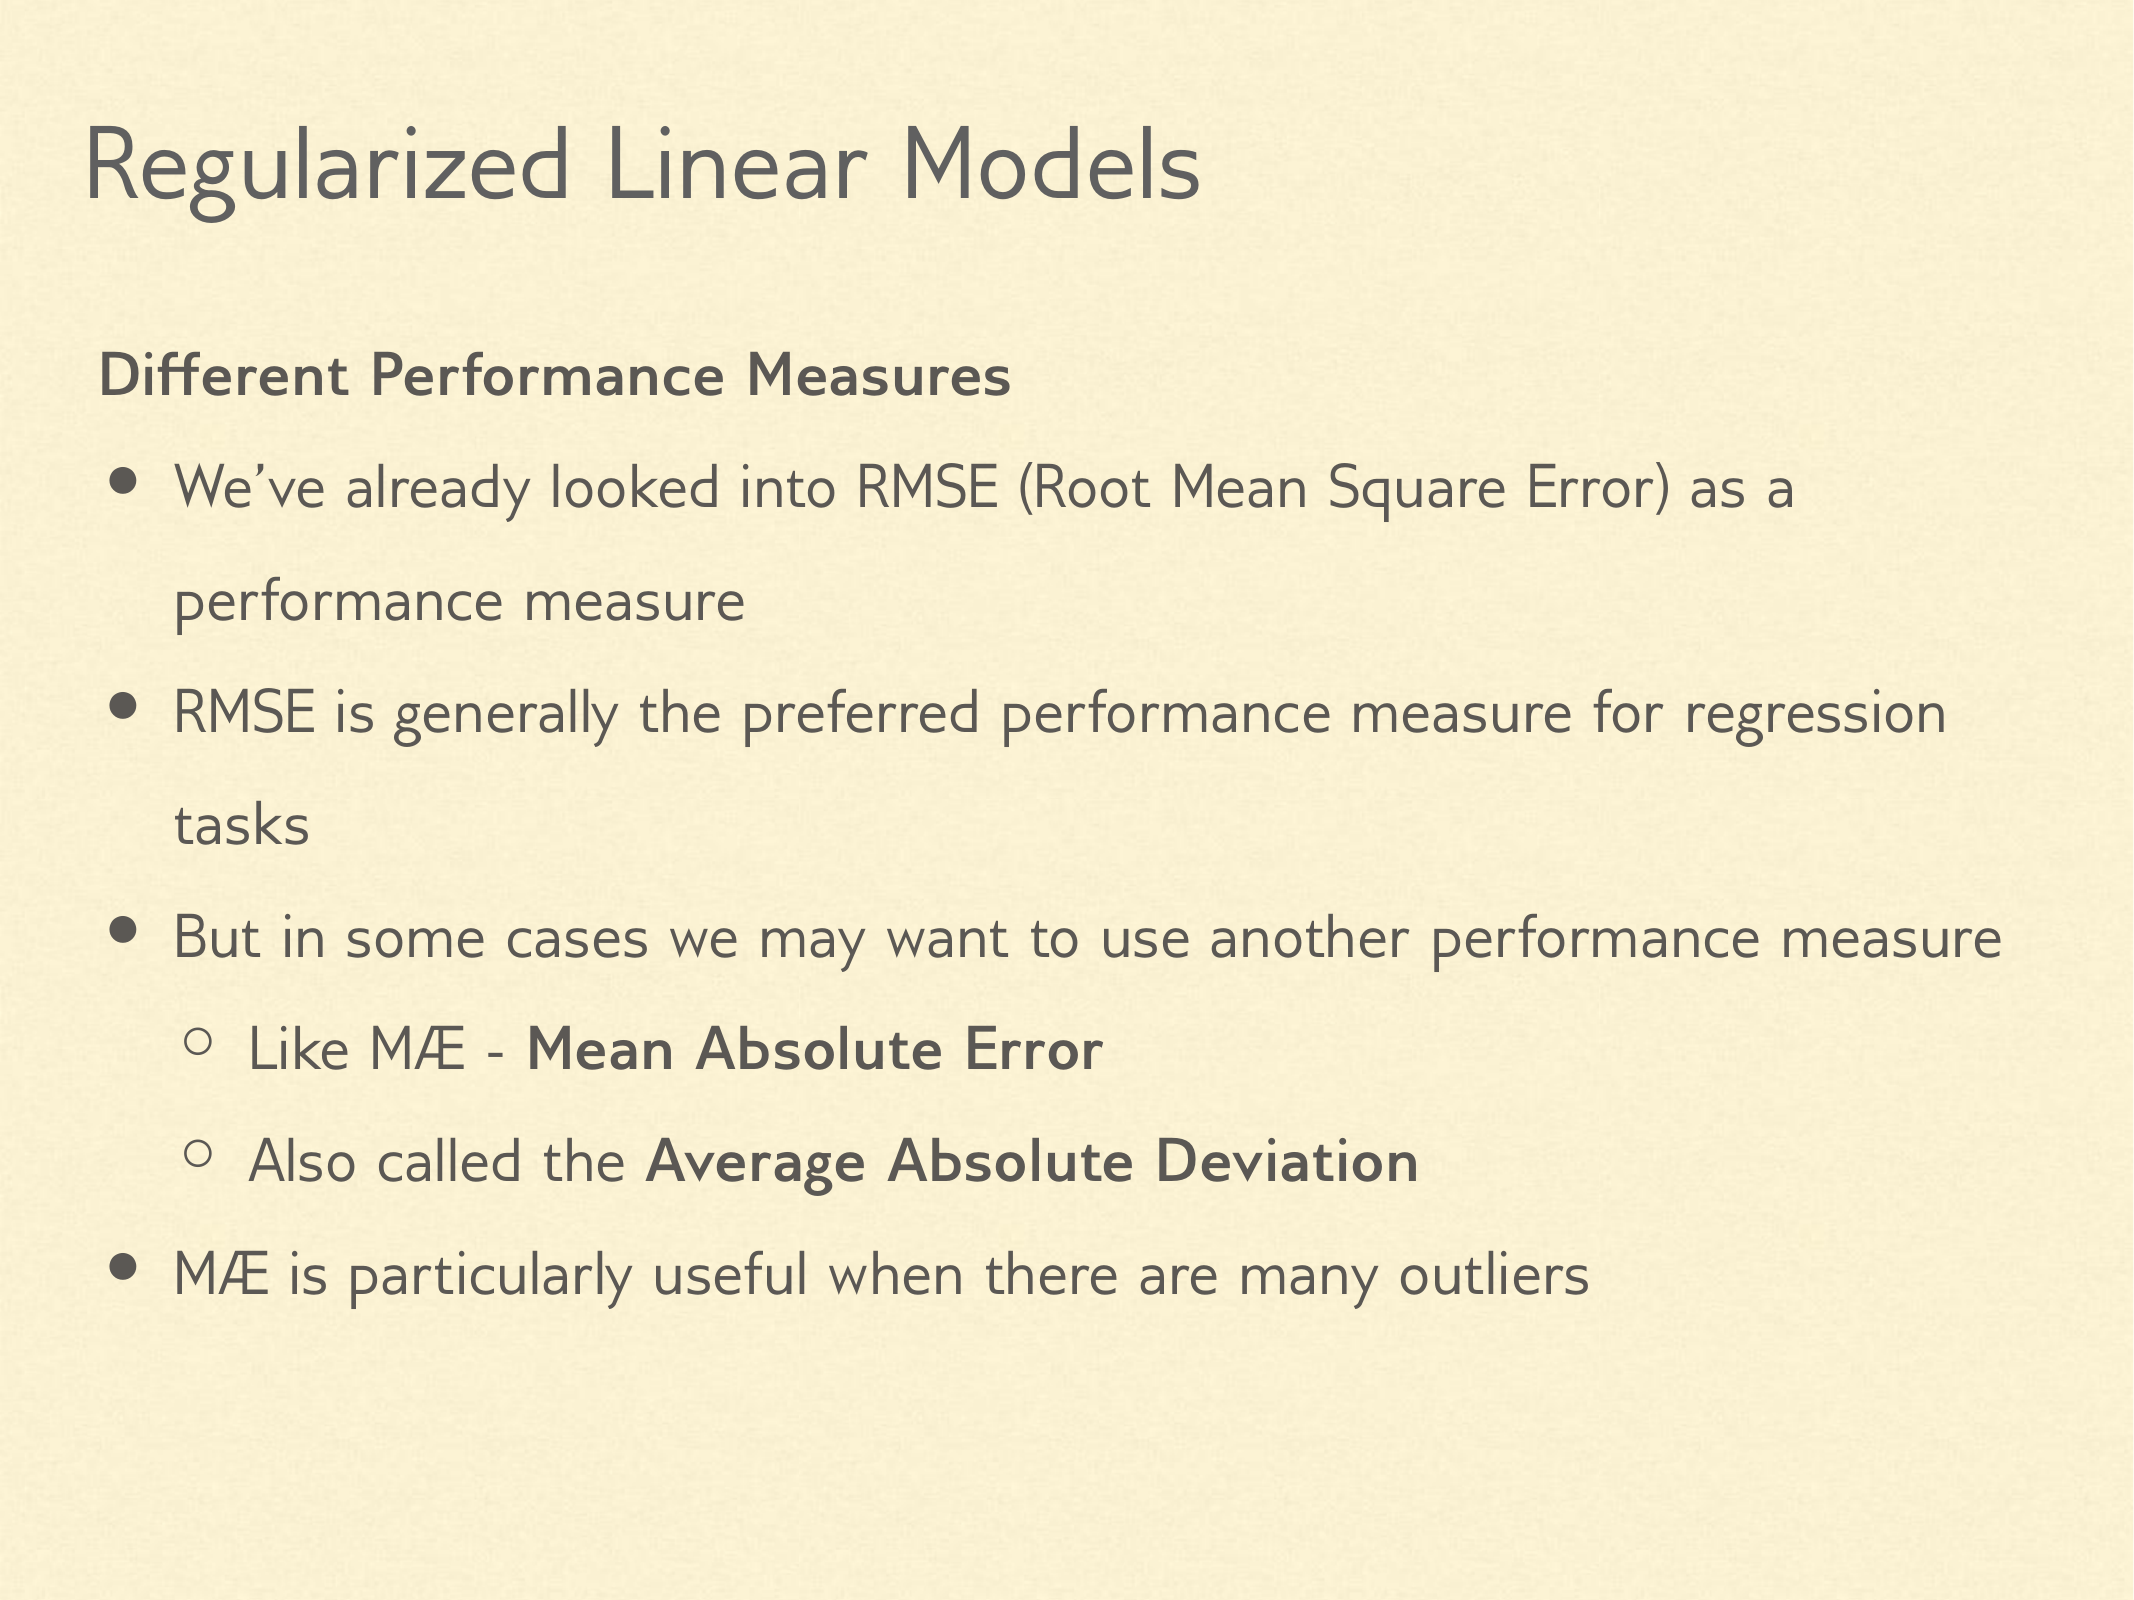

Regularized Linear Models
Different Performance Measures
We’ve already looked into RMSE (Root Mean Square Error) as a performance measure
RMSE is generally the preferred performance measure for regression tasks
But in some cases we may want to use another performance measure
Like MAE - Mean Absolute Error
Also called the Average Absolute Deviation
MAE is particularly useful when there are many outliers